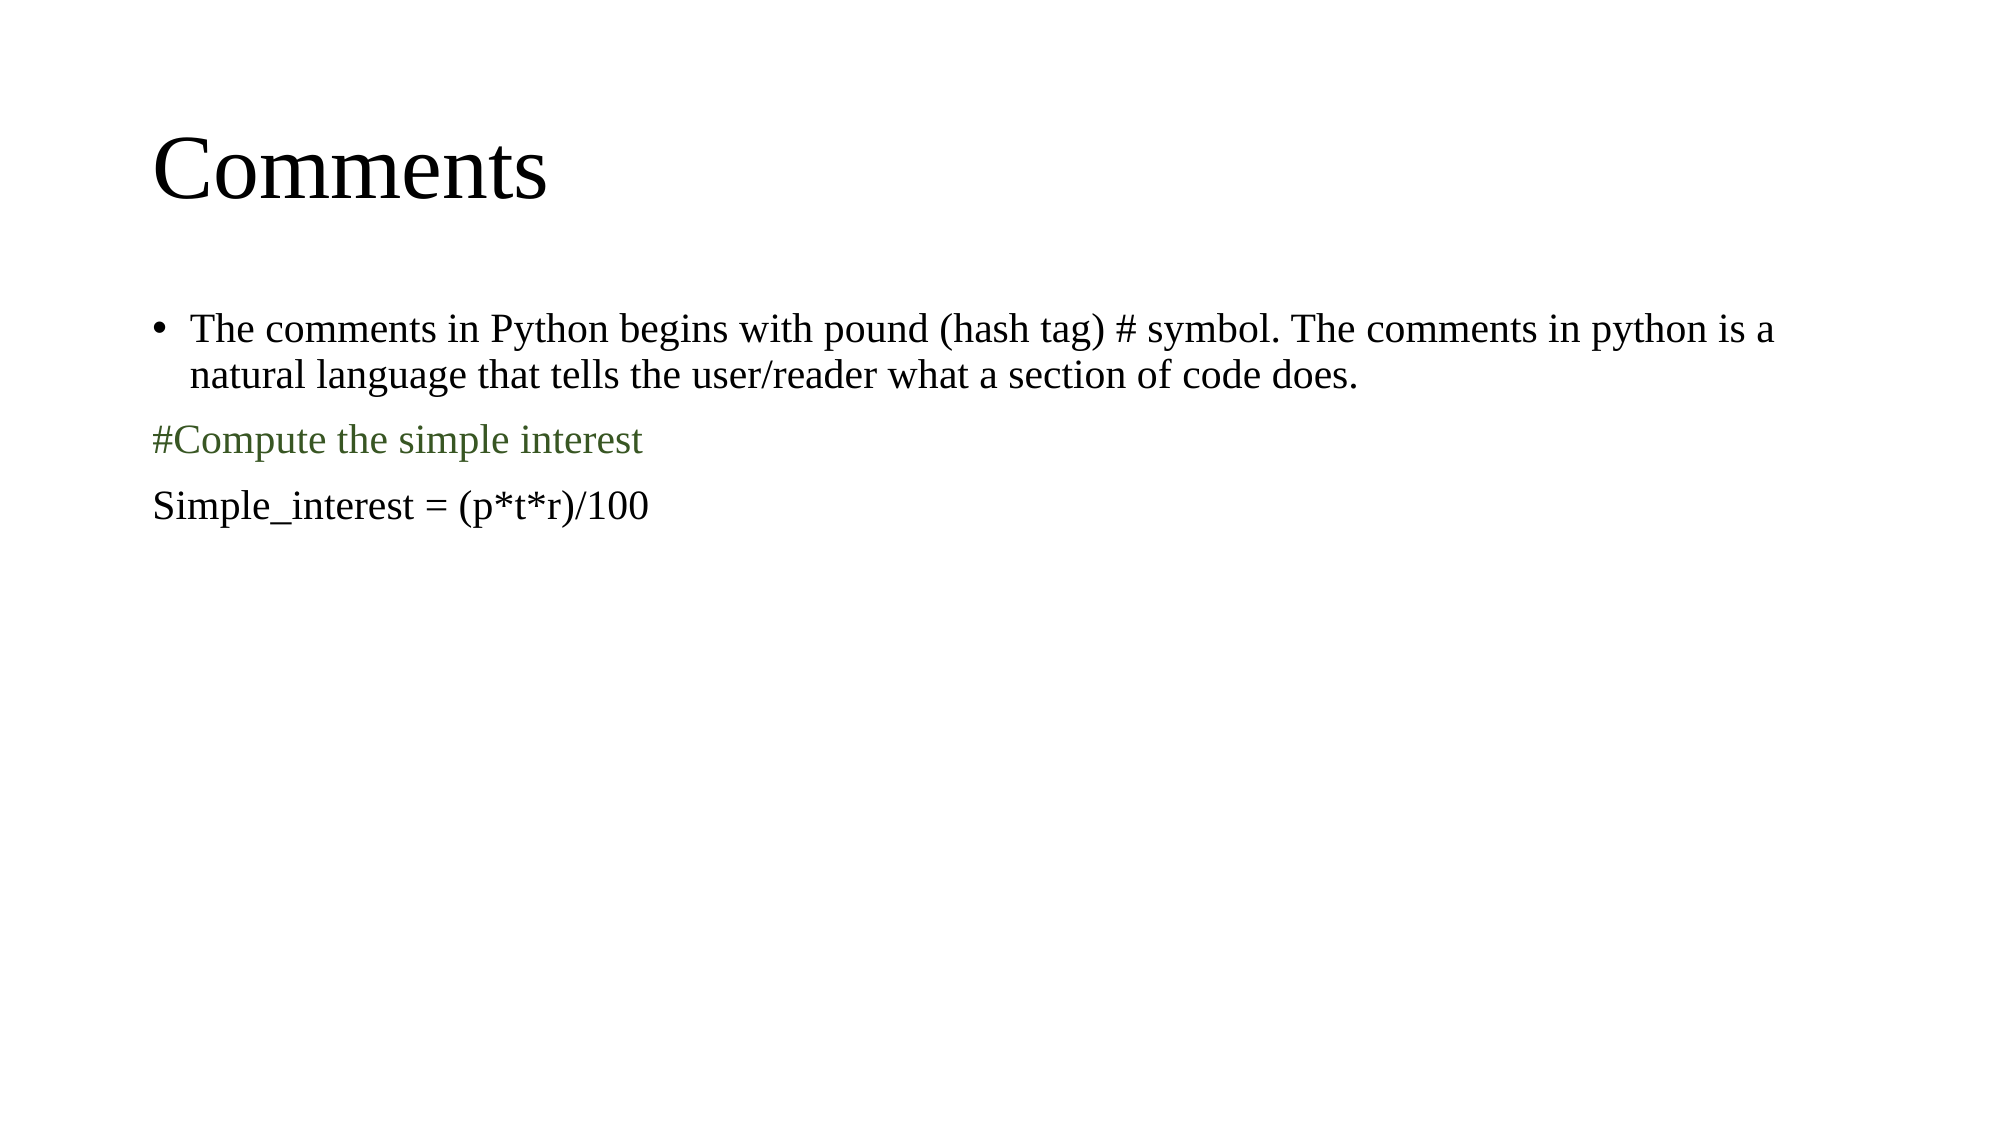

# Comments
The comments in Python begins with pound (hash tag) # symbol. The comments in python is a natural language that tells the user/reader what a section of code does.
#Compute the simple interest
Simple_interest = (p*t*r)/100